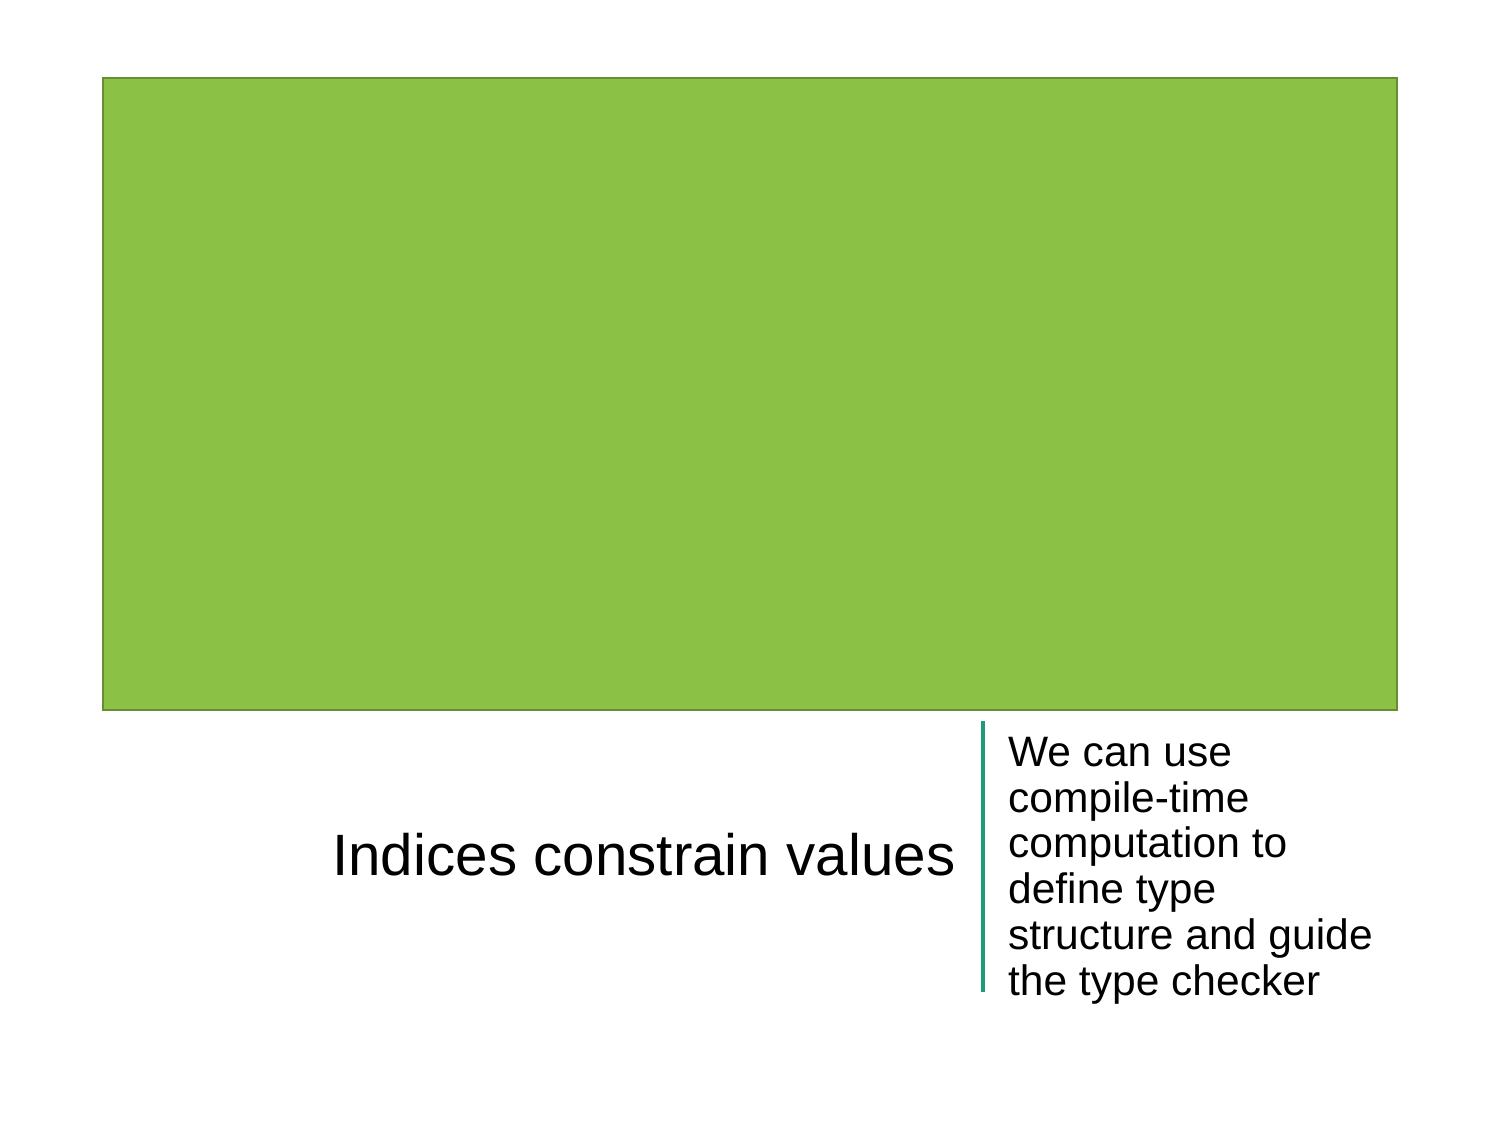

We can use compile-time computation to define type structure and guide the type checker
# Indices constrain values